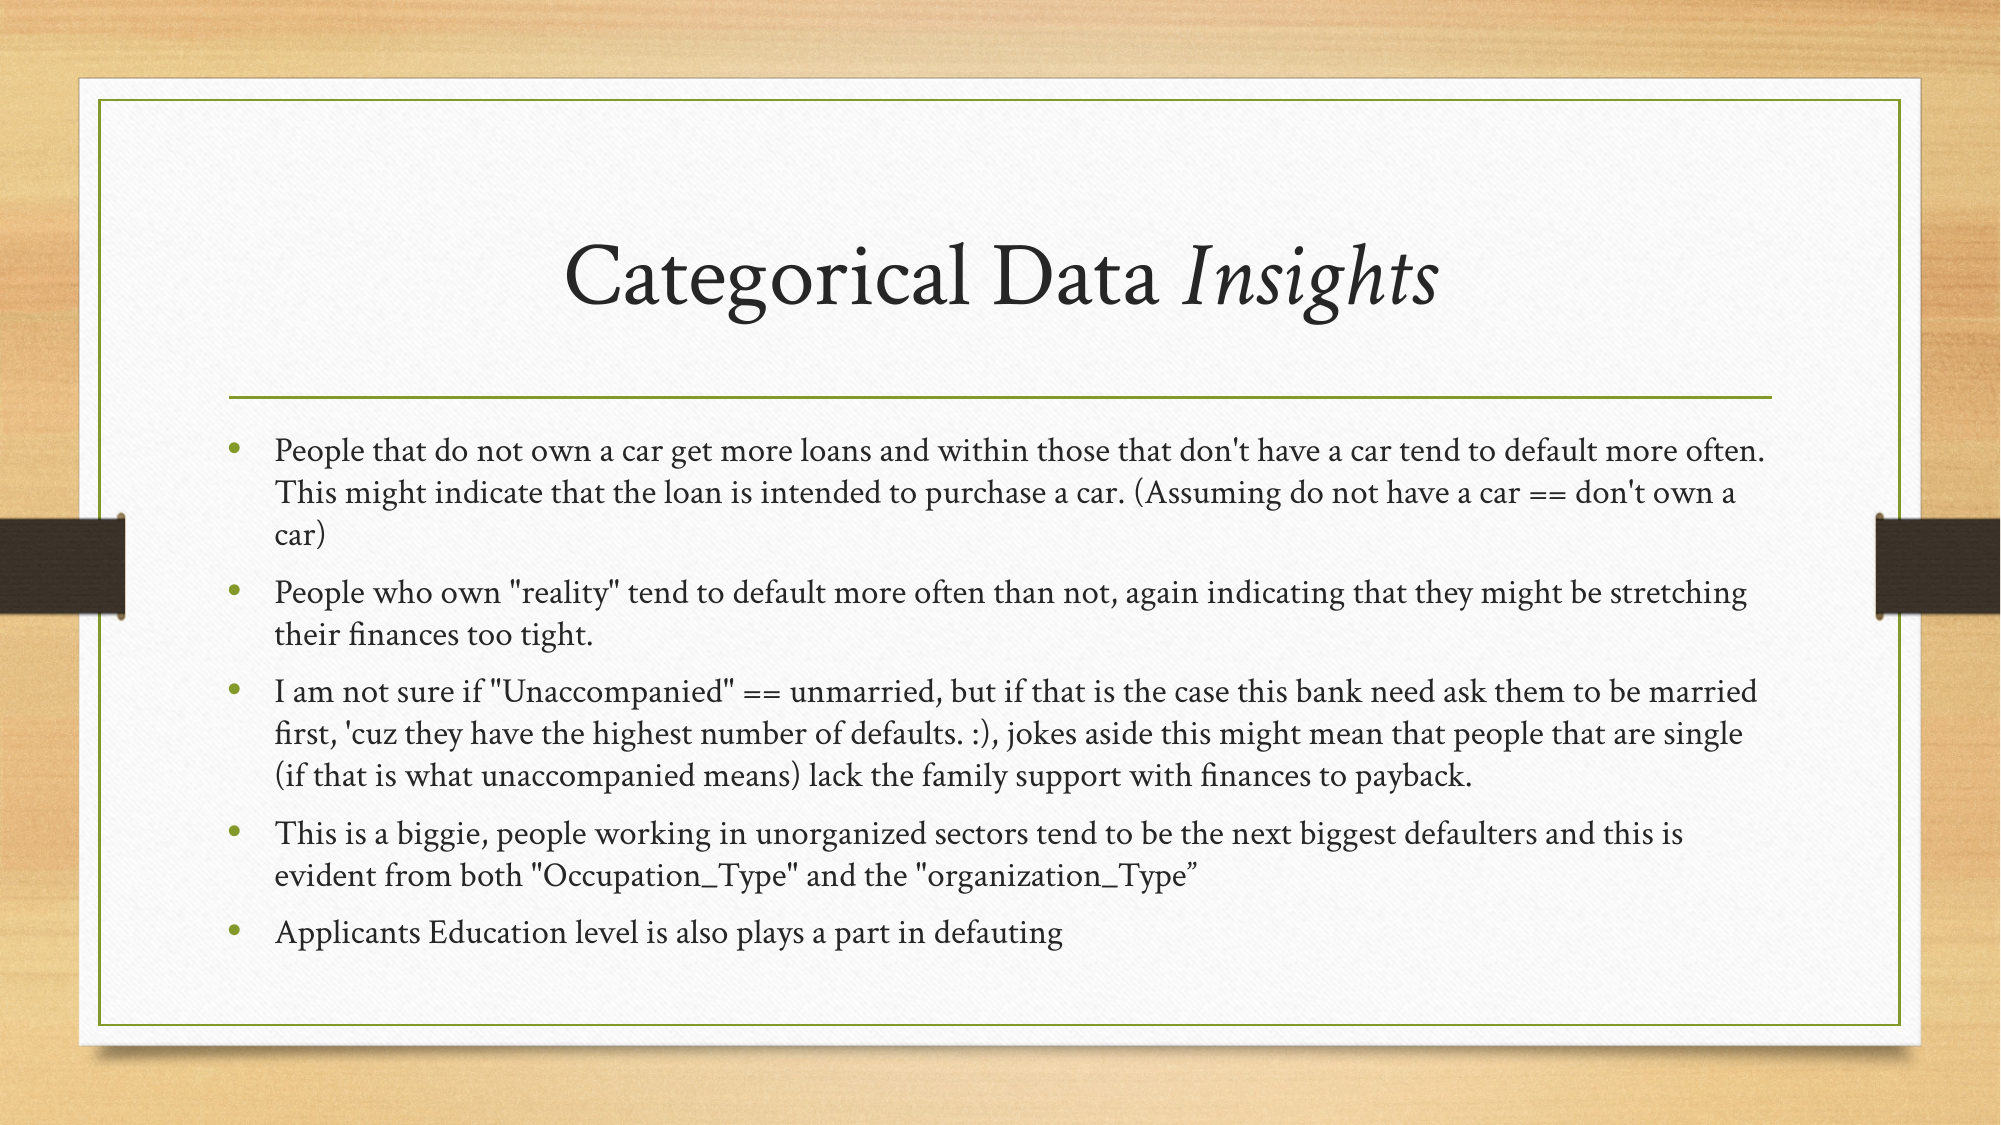

# Categorical Data Insights
People that do not own a car get more loans and within those that don't have a car tend to default more often. This might indicate that the loan is intended to purchase a car. (Assuming do not have a car == don't own a car)
People who own "reality" tend to default more often than not, again indicating that they might be stretching their finances too tight.
I am not sure if "Unaccompanied" == unmarried, but if that is the case this bank need ask them to be married first, 'cuz they have the highest number of defaults. :), jokes aside this might mean that people that are single (if that is what unaccompanied means) lack the family support with finances to payback.
This is a biggie, people working in unorganized sectors tend to be the next biggest defaulters and this is evident from both "Occupation_Type" and the "organization_Type”
Applicants Education level is also plays a part in defauting